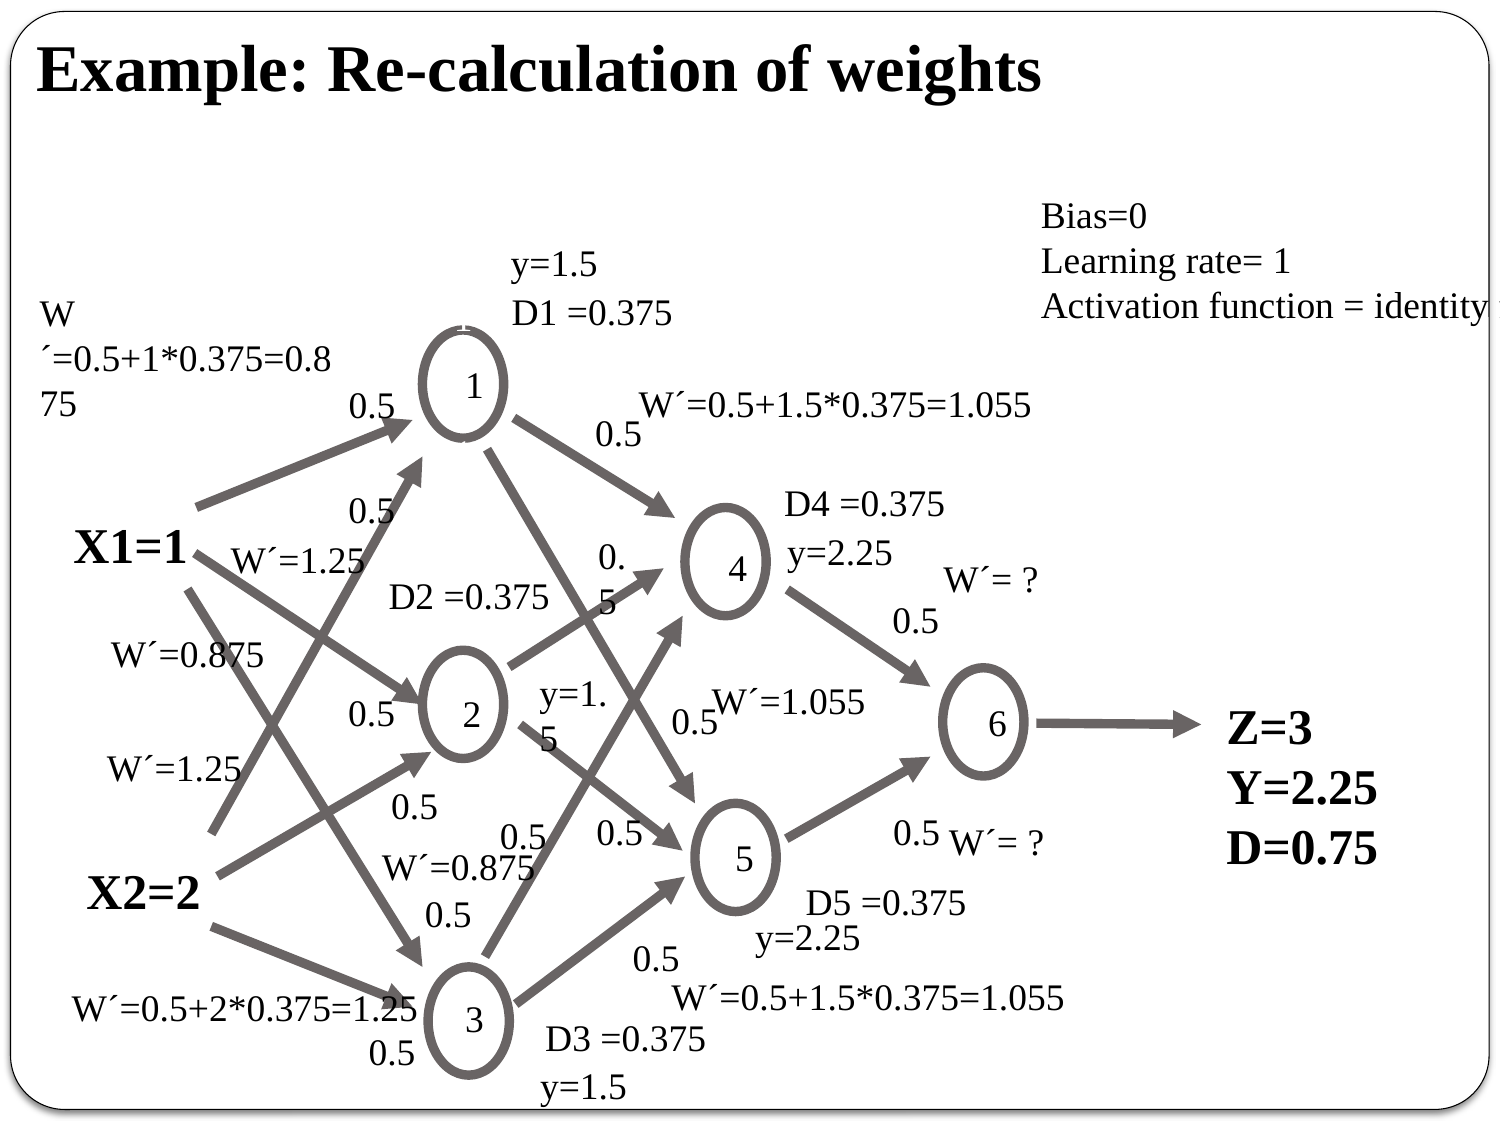

Example: Re-calculation of weights
Bias=0
Learning rate= 1
Activation function = identity function
y=1.5
D1 =0.375
W´=0.5+1*0.375=0.875
1111
1
W´=0.5+1.5*0.375=1.055
0.5
0.5
D4 =0.375
0.5
X1=1

y=2.25
0.5
W´=1.25
4
W´= ?
D2 =0.375
0.5
W´=0.875

y=1.5

W´=1.055
0.5
2
Z=3
Y=2.25
D=0.75
0.5
6
W´=1.25
0.5
0.5
0.5

0.5
W´= ?
5
W´=0.875
X2=2
D5 =0.375
0.5
y=2.25
0.5
W´=0.5+1.5*0.375=1.055

W´=0.5+2*0.375=1.25
3
D3 =0.375
0.5
y=1.5